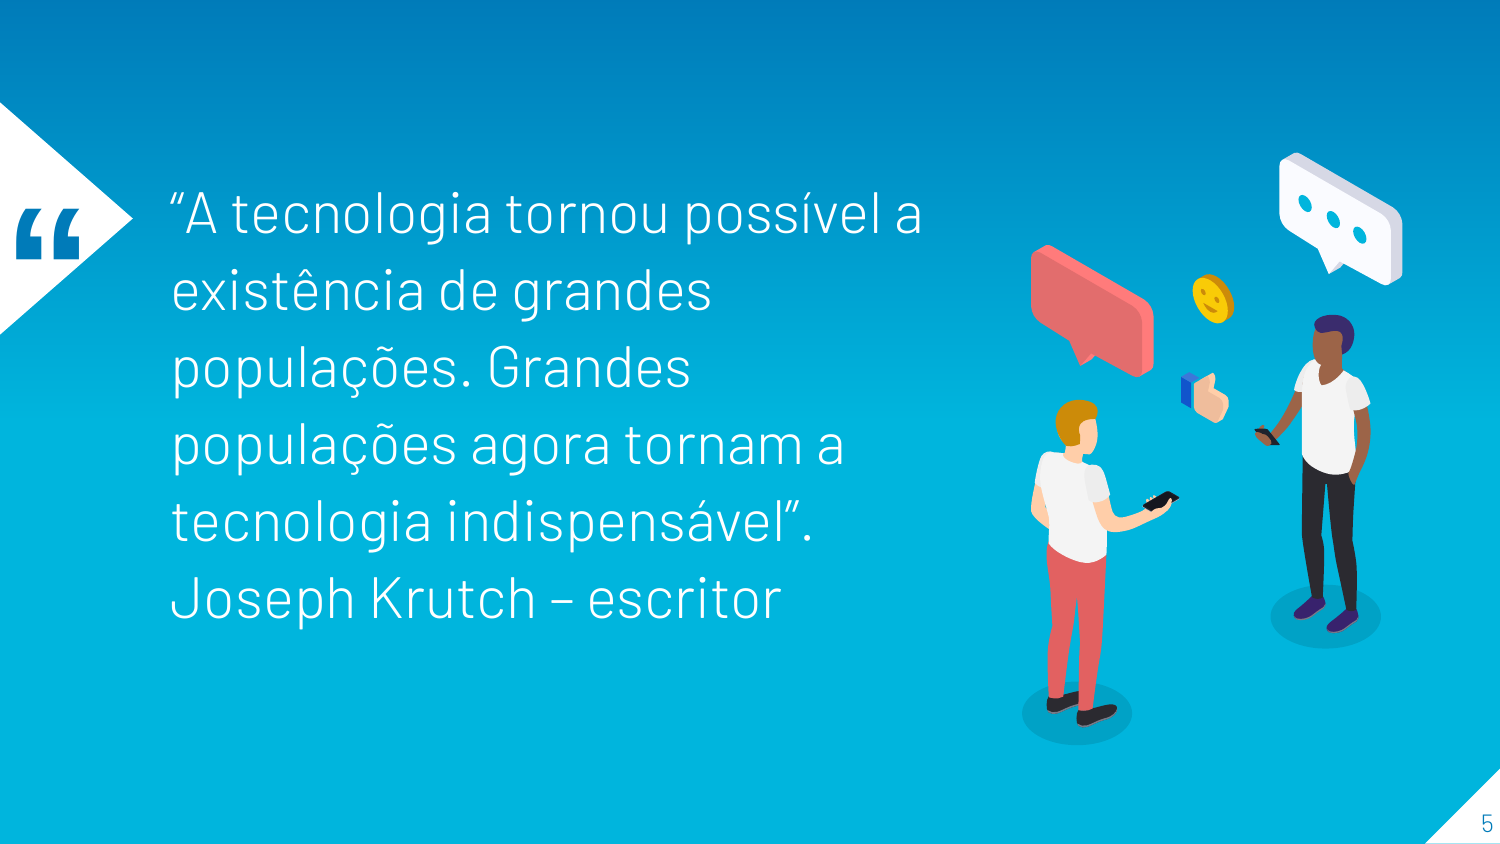

“A tecnologia tornou possível a existência de grandes populações. Grandes populações agora tornam a tecnologia indispensável”. Joseph Krutch – escritor
5